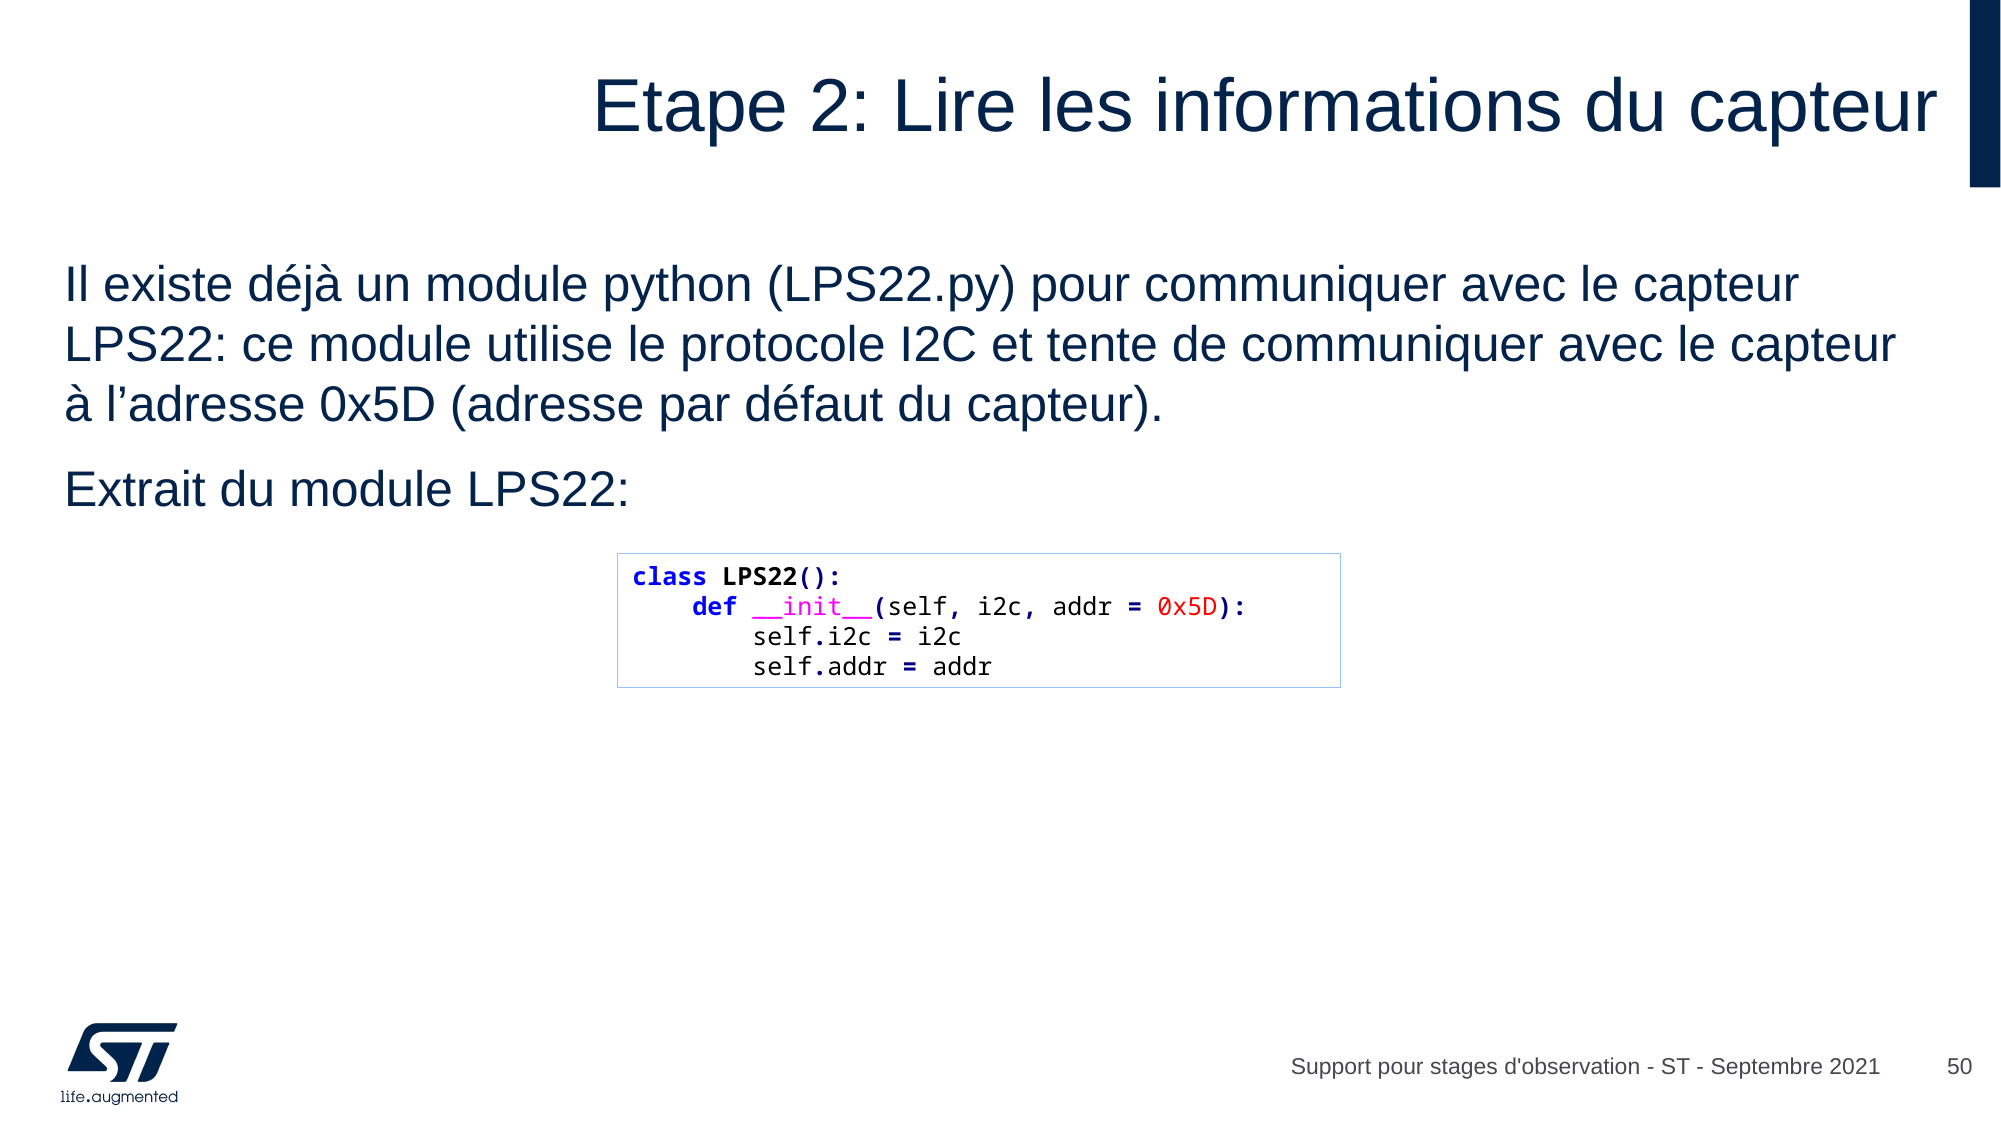

# Etape 2: Lire les informations du capteur
Il existe déjà un module python (LPS22.py) pour communiquer avec le capteur LPS22: ce module utilise le protocole I2C et tente de communiquer avec le capteur à l’adresse 0x5D (adresse par défaut du capteur).
Extrait du module LPS22:

class LPS22():
    def __init__(self, i2c, addr = 0x5D):
        self.i2c = i2c
        self.addr = addr
Support pour stages d'observation - ST - Septembre 2021
50